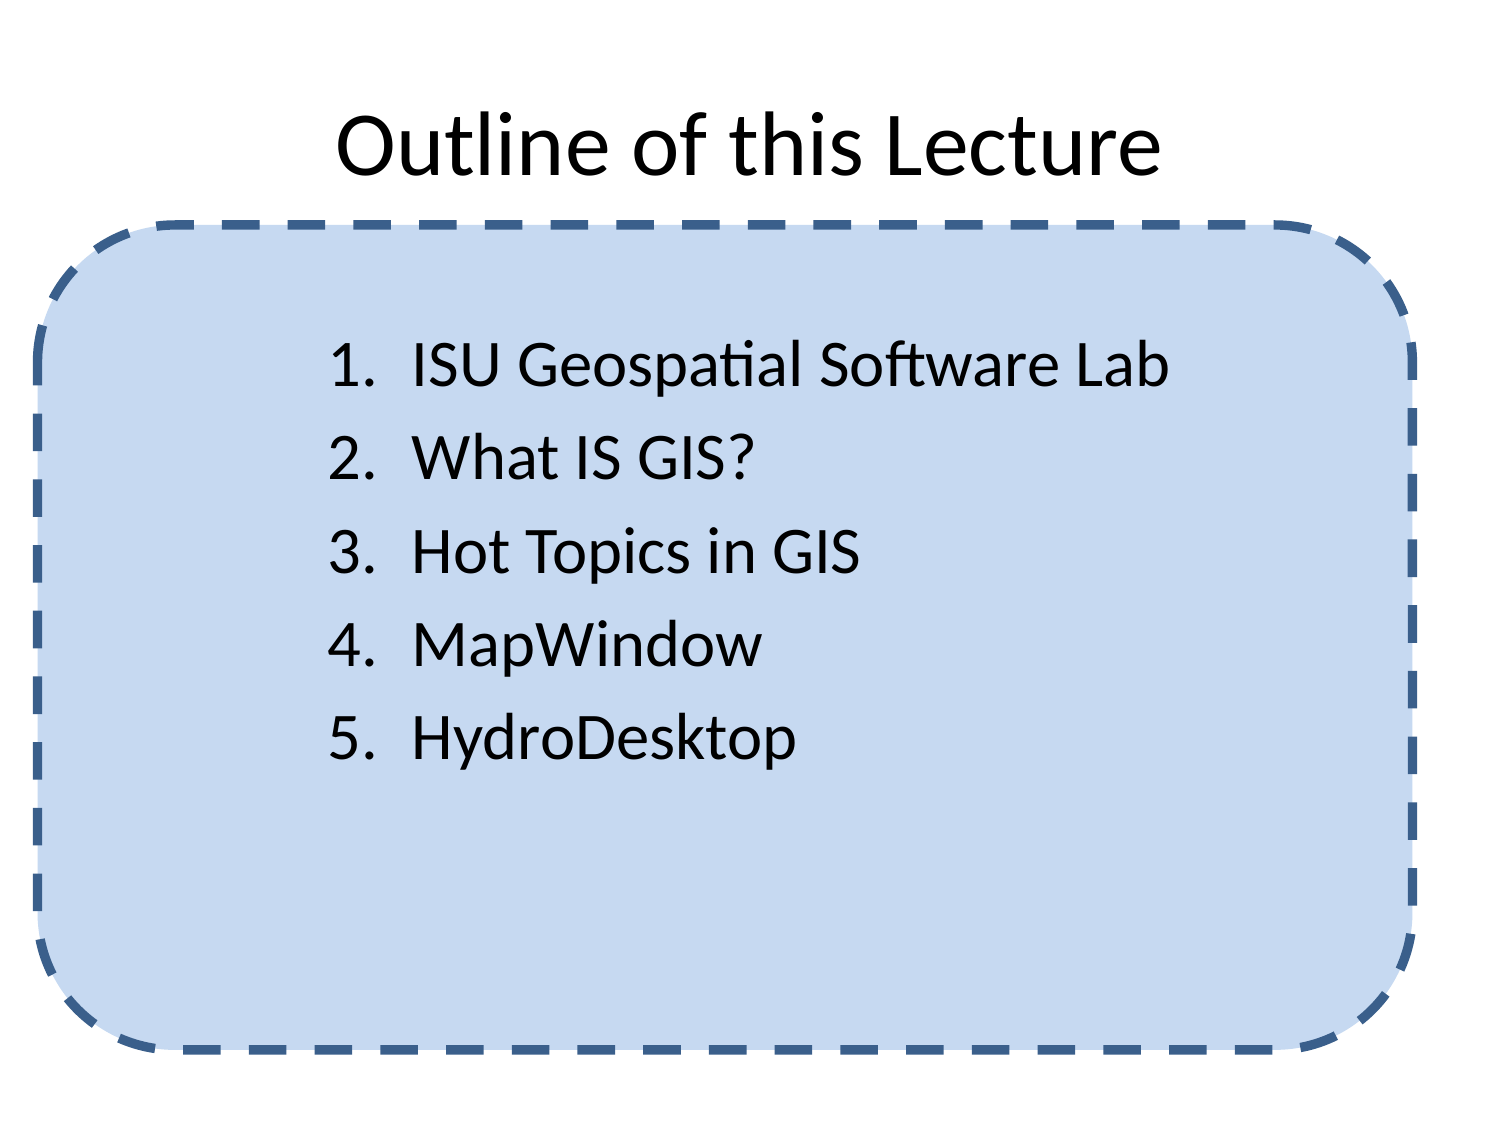

# Outline of this Lecture

ISU Geospatial Software Lab
What IS GIS?
Hot Topics in GIS
MapWindow
HydroDesktop